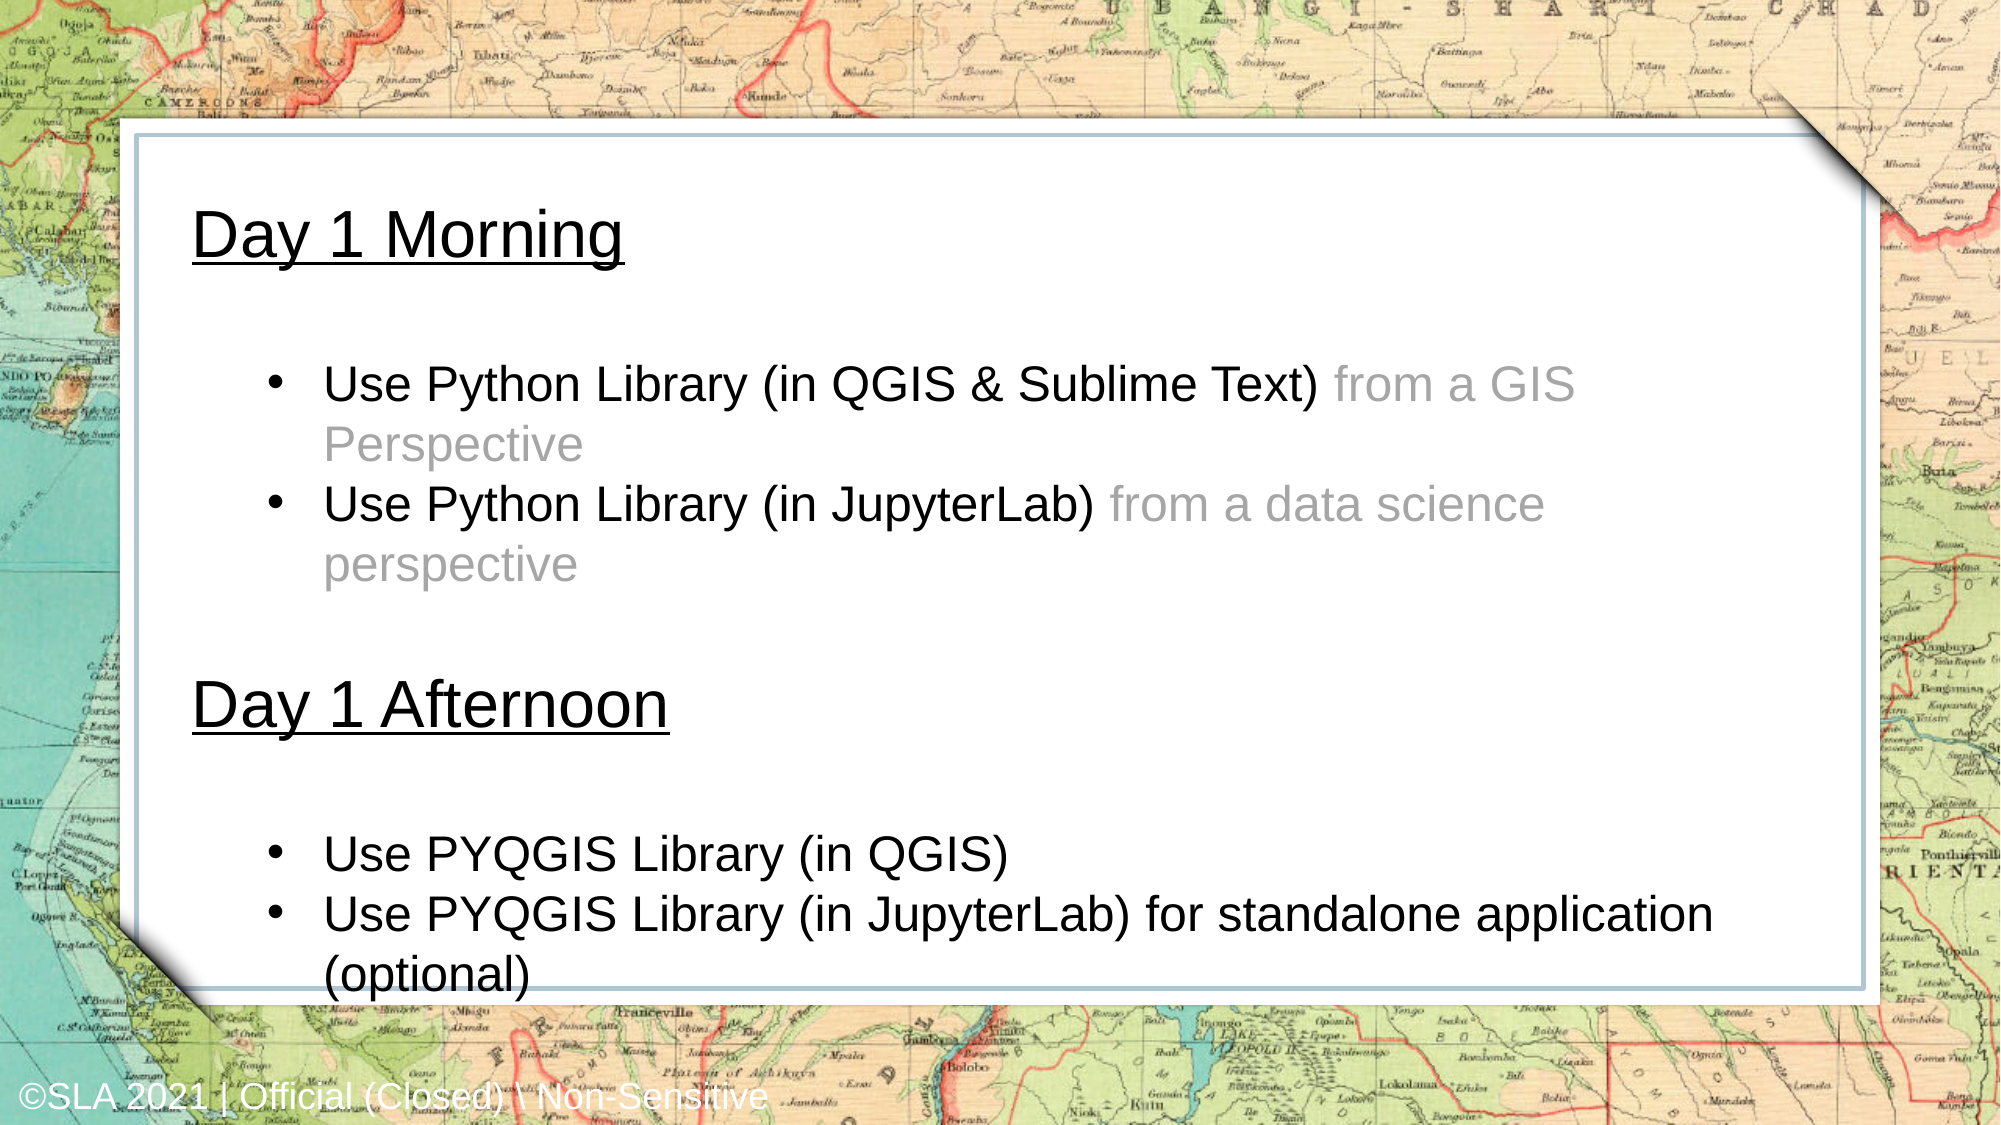

Day 1 Morning

Use Python Library (in QGIS & Sublime Text) from a GIS Perspective
Use Python Library (in JupyterLab) from a data science perspective

Day 1 Afternoon

Use PYQGIS Library (in QGIS)
Use PYQGIS Library (in JupyterLab) for standalone application (optional)